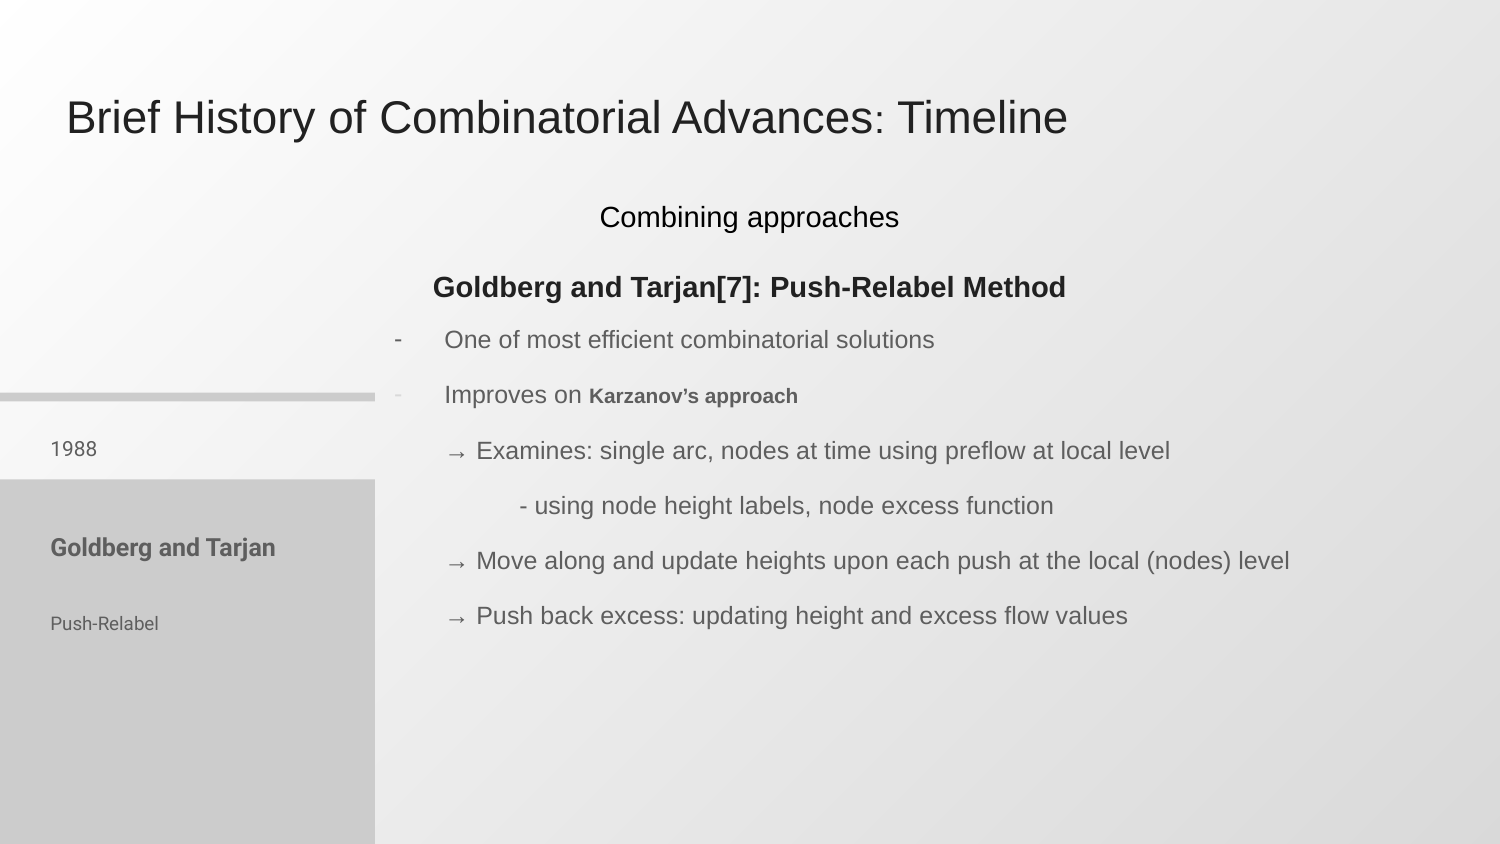

# Brief History of Combinatorial Advances: Timeline
Combining approaches

Goldberg and Tarjan[7]: Push-Relabel Method
One of most efficient combinatorial solutions
Improves on Karzanov’s approach
→ Examines: single arc, nodes at time using preflow at local level
- using node height labels, node excess function
→ Move along and update heights upon each push at the local (nodes) level
→ Push back excess: updating height and excess flow values

1988
Goldberg and Tarjan
Push-Relabel